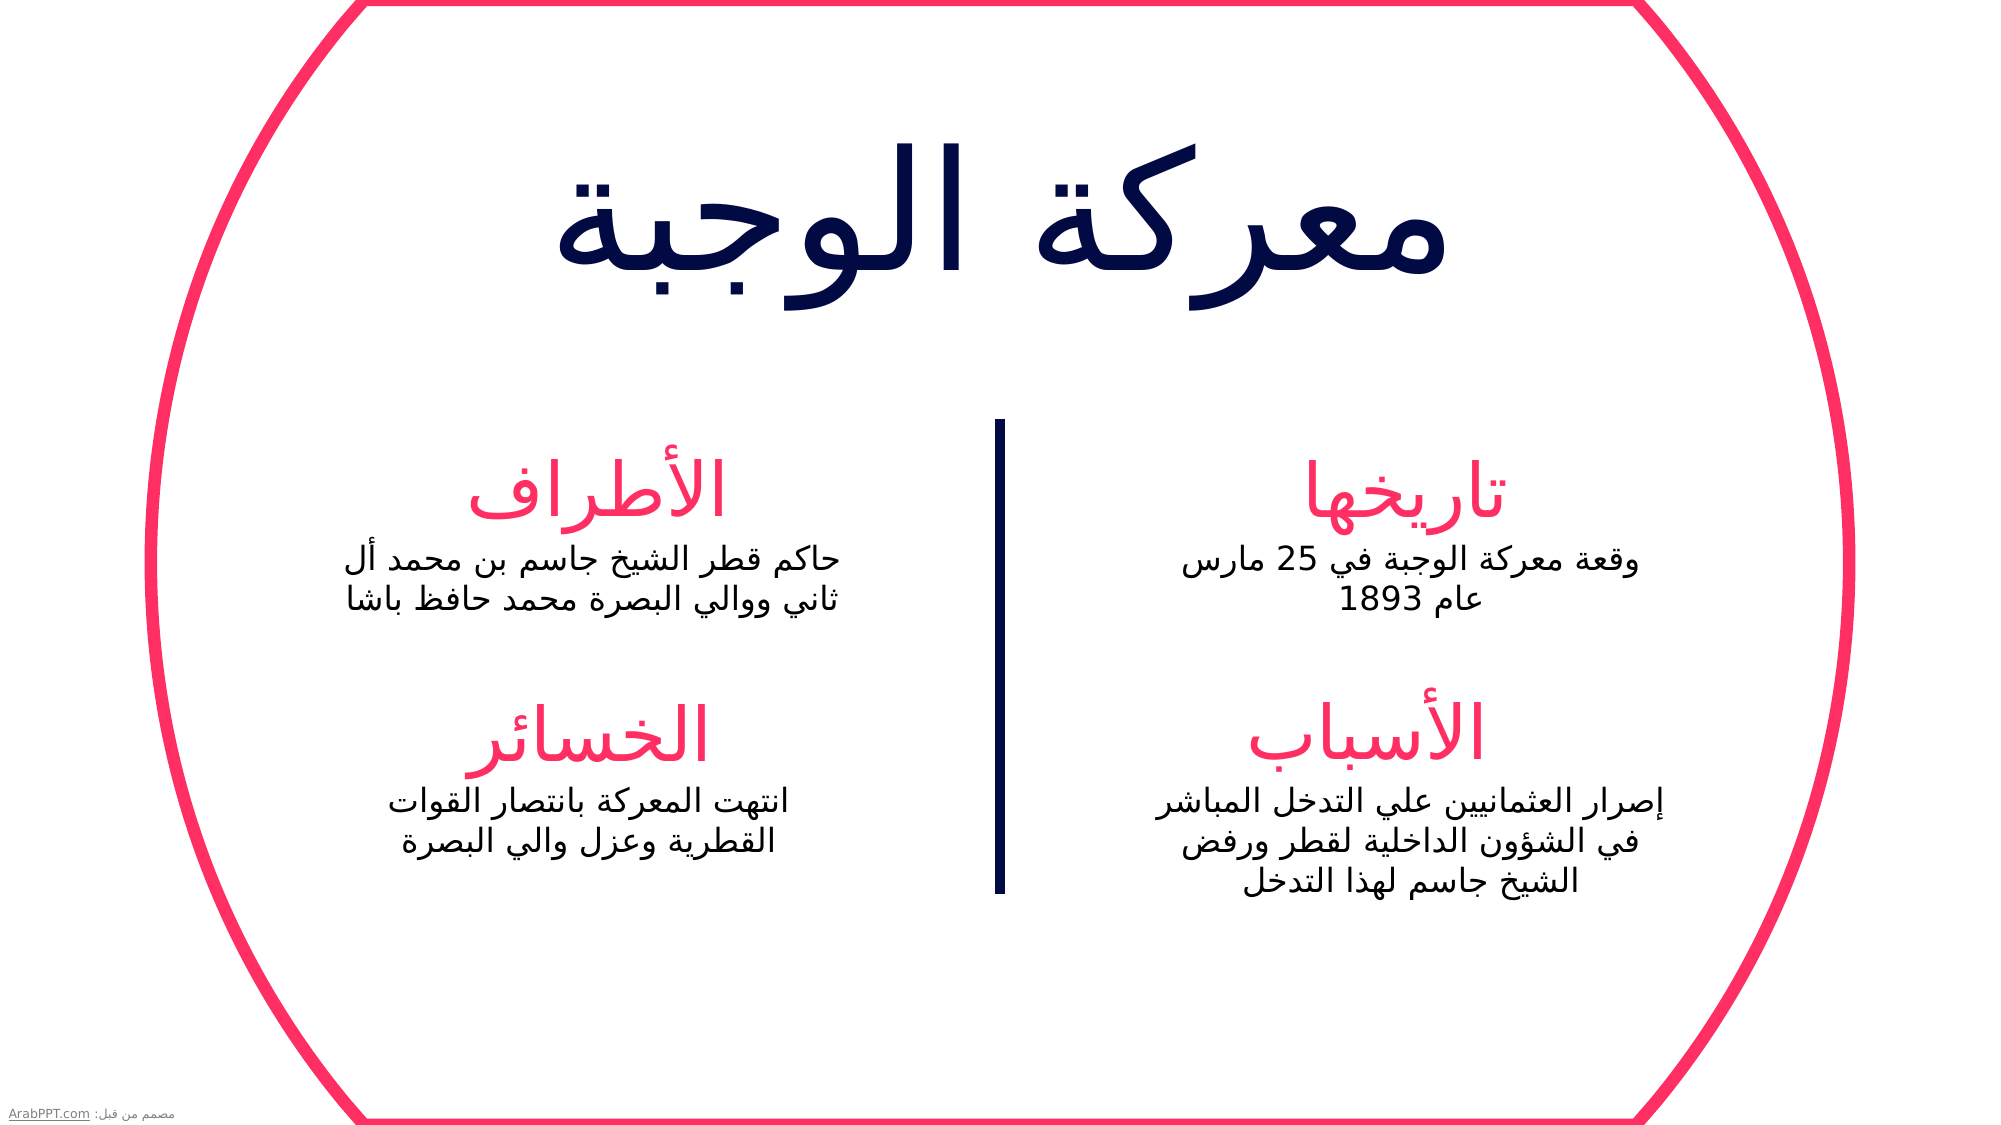

معركة الوجبة
الأطراف
تاريخها
حاكم قطر الشيخ جاسم بن محمد أل ثاني ووالي البصرة محمد حافظ باشا
وقعة معركة الوجبة في 25 مارس عام 1893
الأسباب
الخسائر
إصرار العثمانيين علي التدخل المباشر في الشؤون الداخلية لقطر ورفض الشيخ جاسم لهذا التدخل
انتهت المعركة بانتصار القوات القطرية وعزل والي البصرة